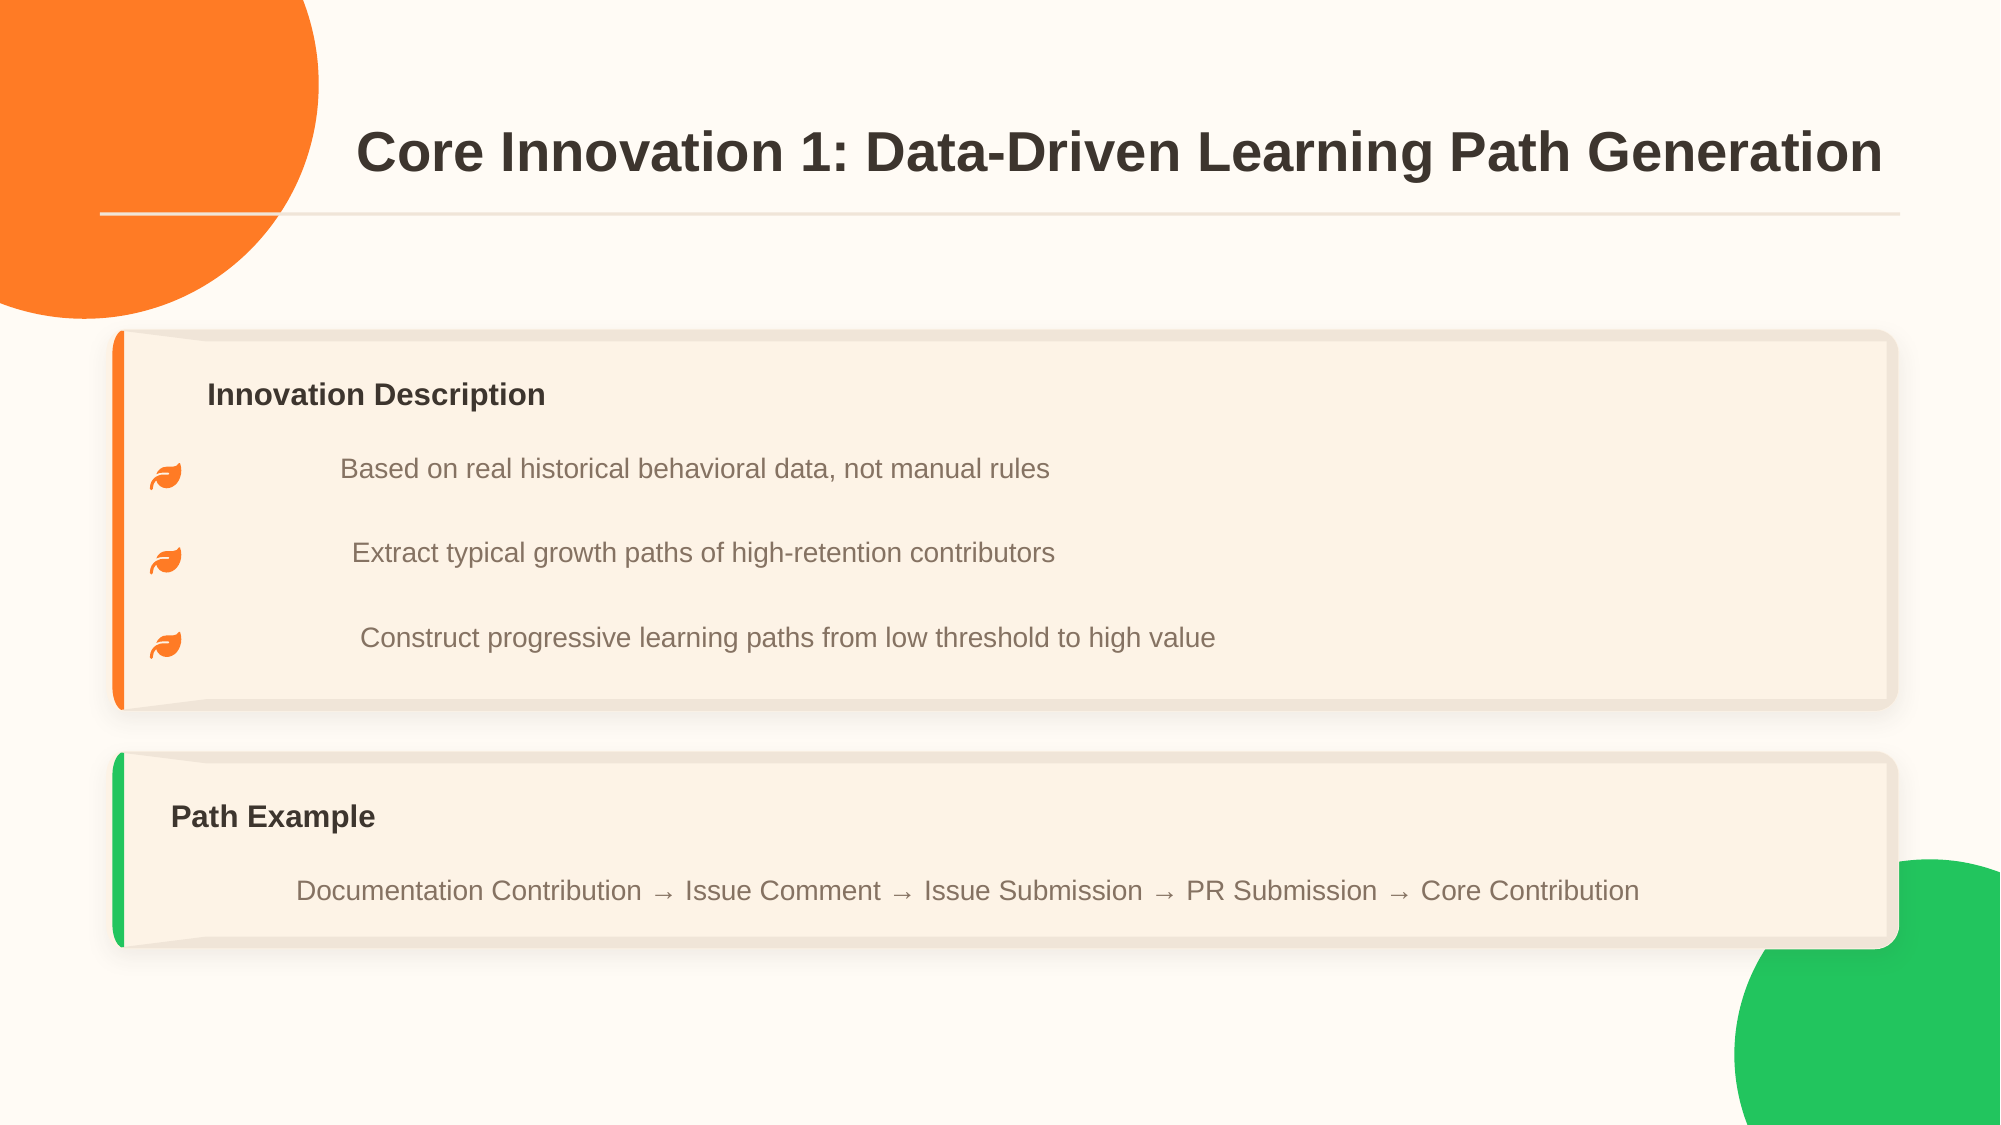

Core Innovation 1: Data-Driven Learning Path Generation

Innovation Description
Based on real historical behavioral data, not manual rules

Extract typical growth paths of high-retention contributors

Construct progressive learning paths from low threshold to high value

Path Example

Documentation Contribution → Issue Comment → Issue Submission → PR Submission → Core Contribution